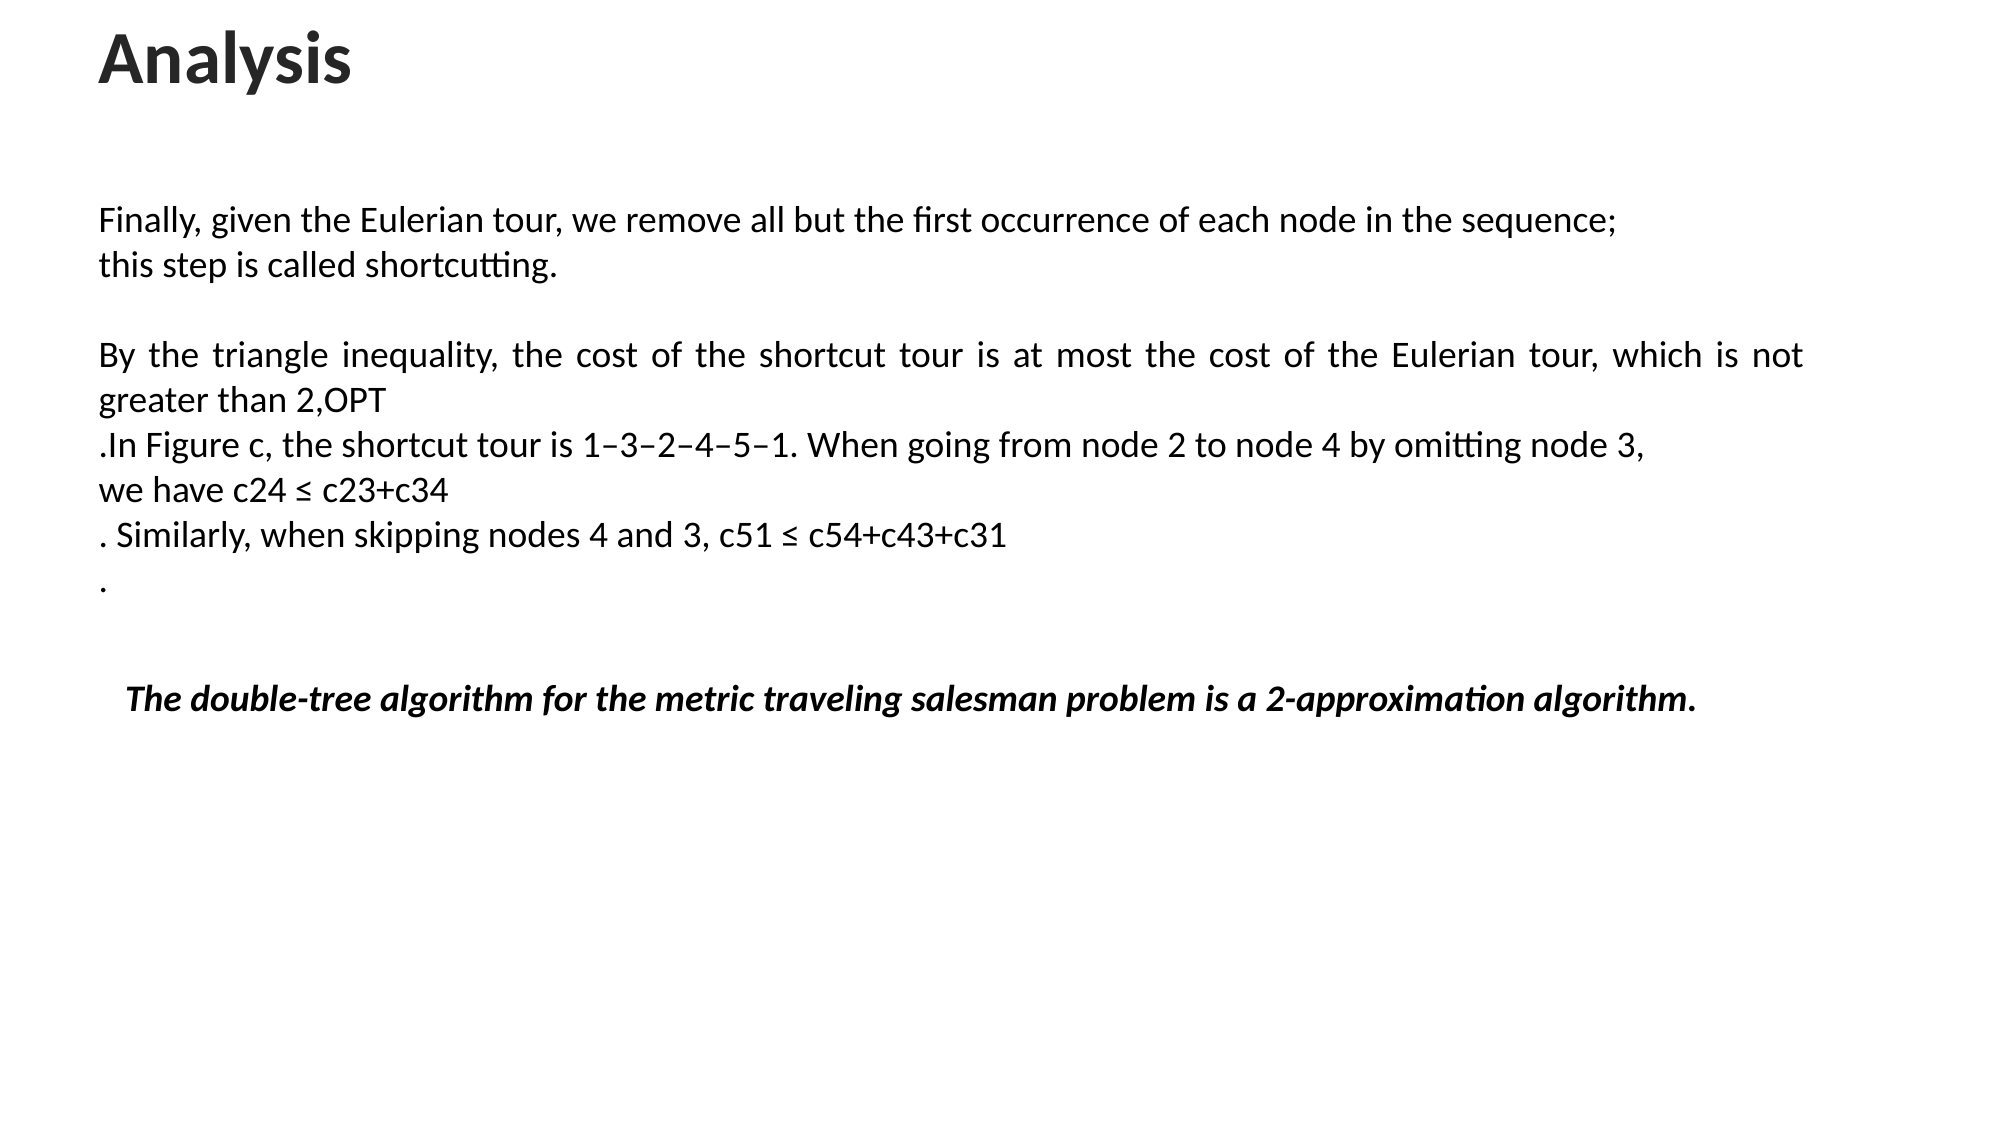

Analysis
Finally, given the Eulerian tour, we remove all but the first occurrence of each node in the sequence;
this step is called shortcutting.

By the triangle inequality, the cost of the shortcut tour is at most the cost of the Eulerian tour, which is not greater than 2,OPT
.In Figure c, the shortcut tour is 1–3–2–4–5–1. When going from node 2 to node 4 by omitting node 3,
we have c24 ≤ c23+c34
. Similarly, when skipping nodes 4 and 3, c51 ≤ c54+c43+c31
.
The double-tree algorithm for the metric traveling salesman problem is a 2-approximation algorithm.